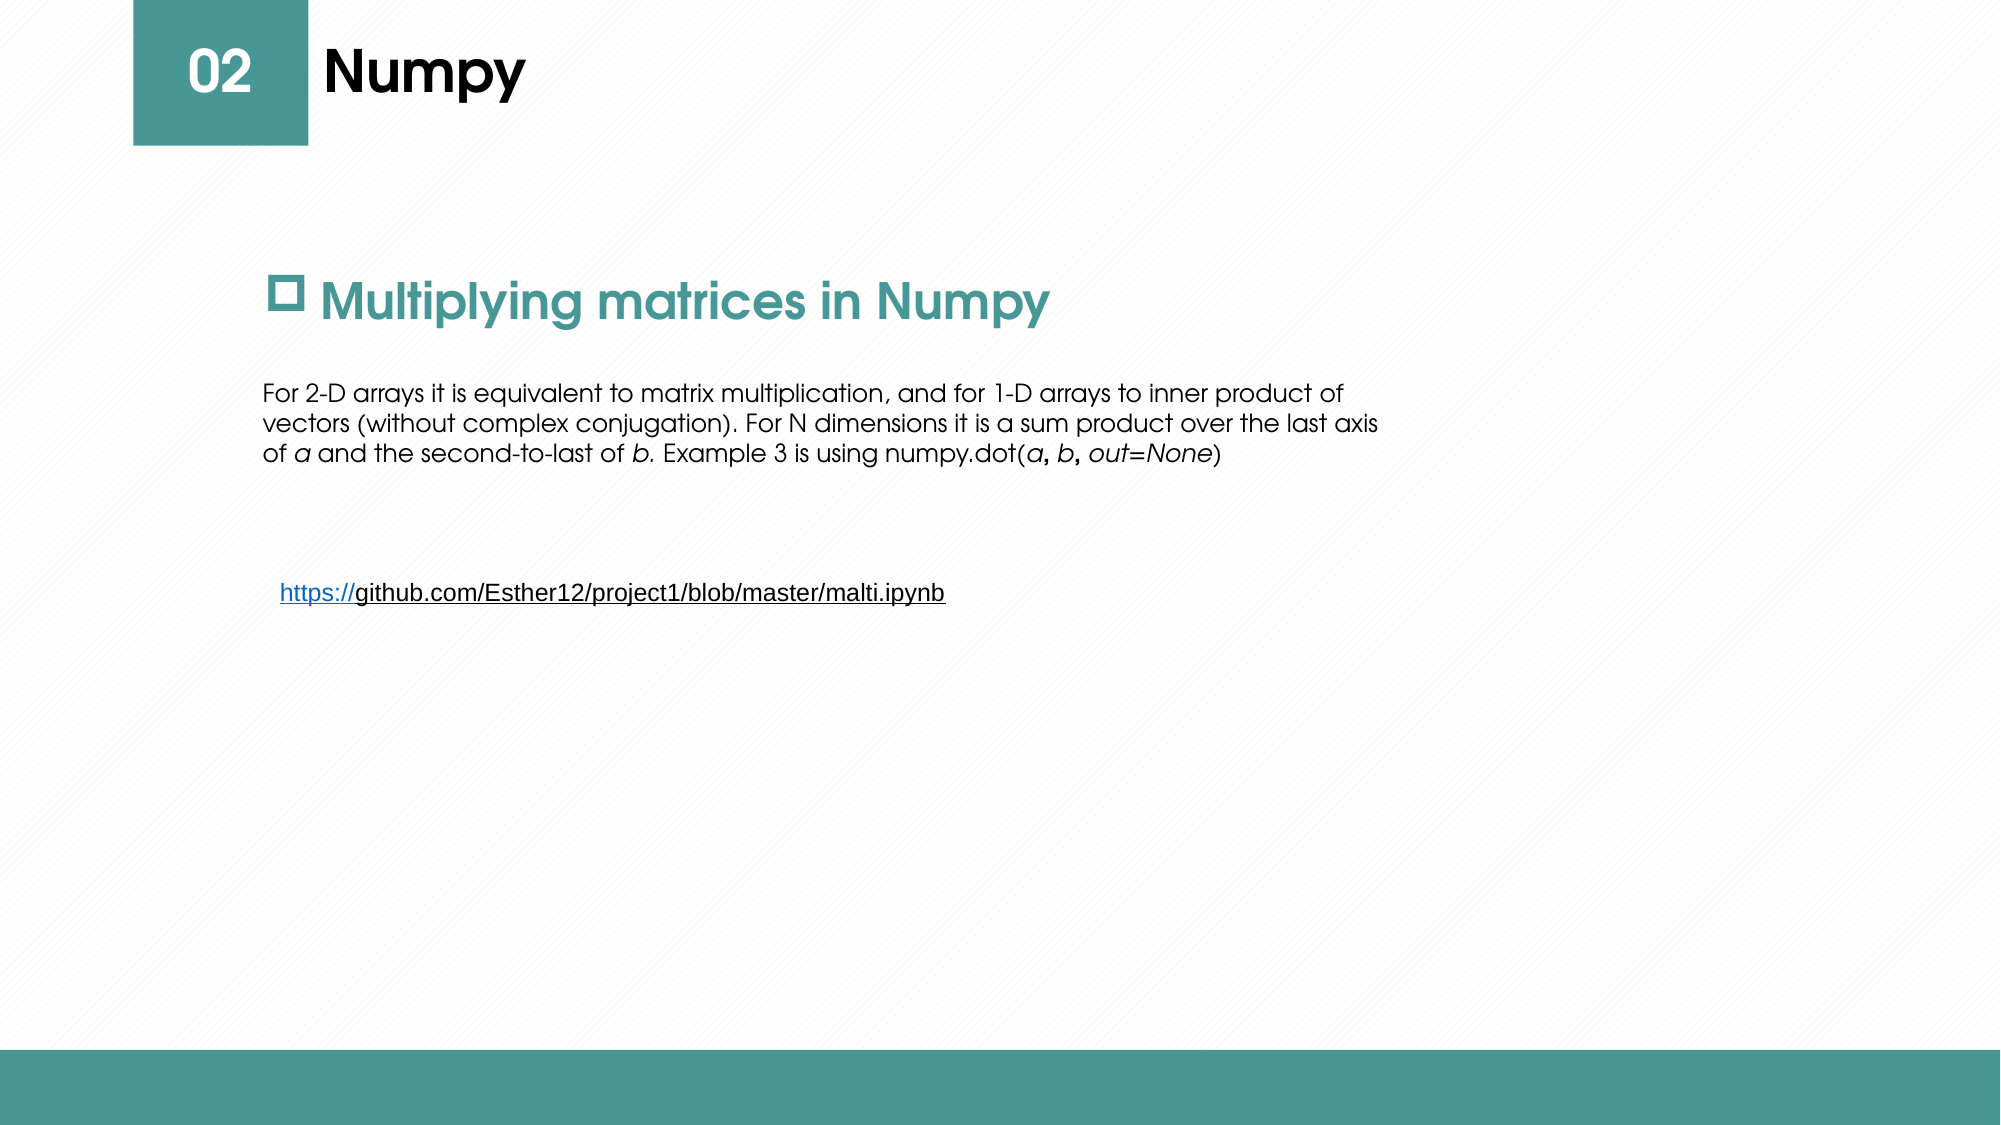

02
Numpy
Multiplying matrices in Numpy
For 2-D arrays it is equivalent to matrix multiplication, and for 1-D arrays to inner product of vectors (without complex conjugation). For N dimensions it is a sum product over the last axis of a and the second-to-last of b. Example 3 is using numpy.dot(a, b, out=None)
https://github.com/Esther12/project1/blob/master/malti.ipynb